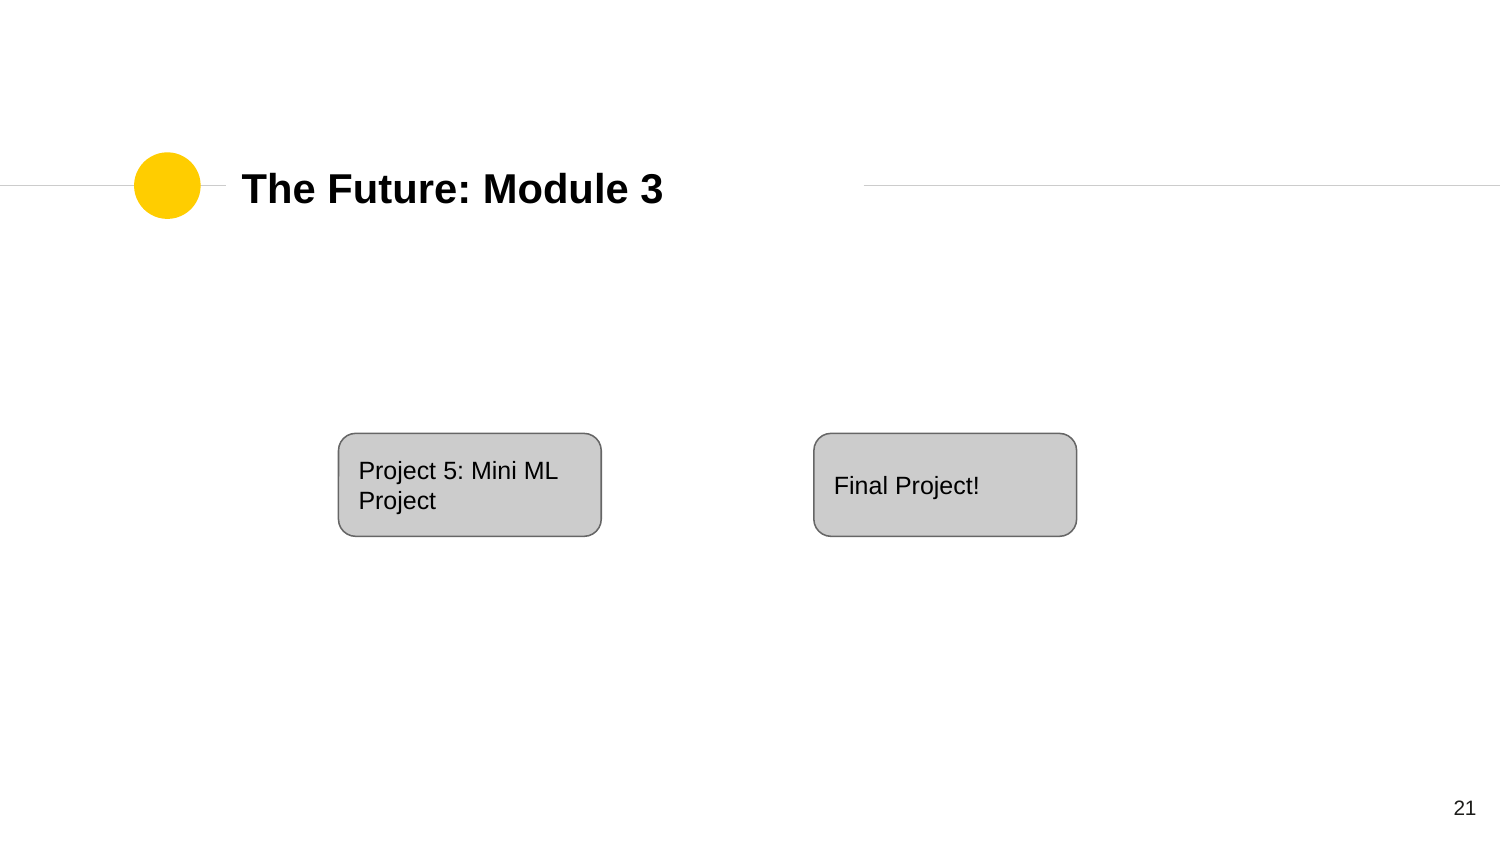

# The Future: Module 3
Project 5: Mini ML Project
Final Project!
21